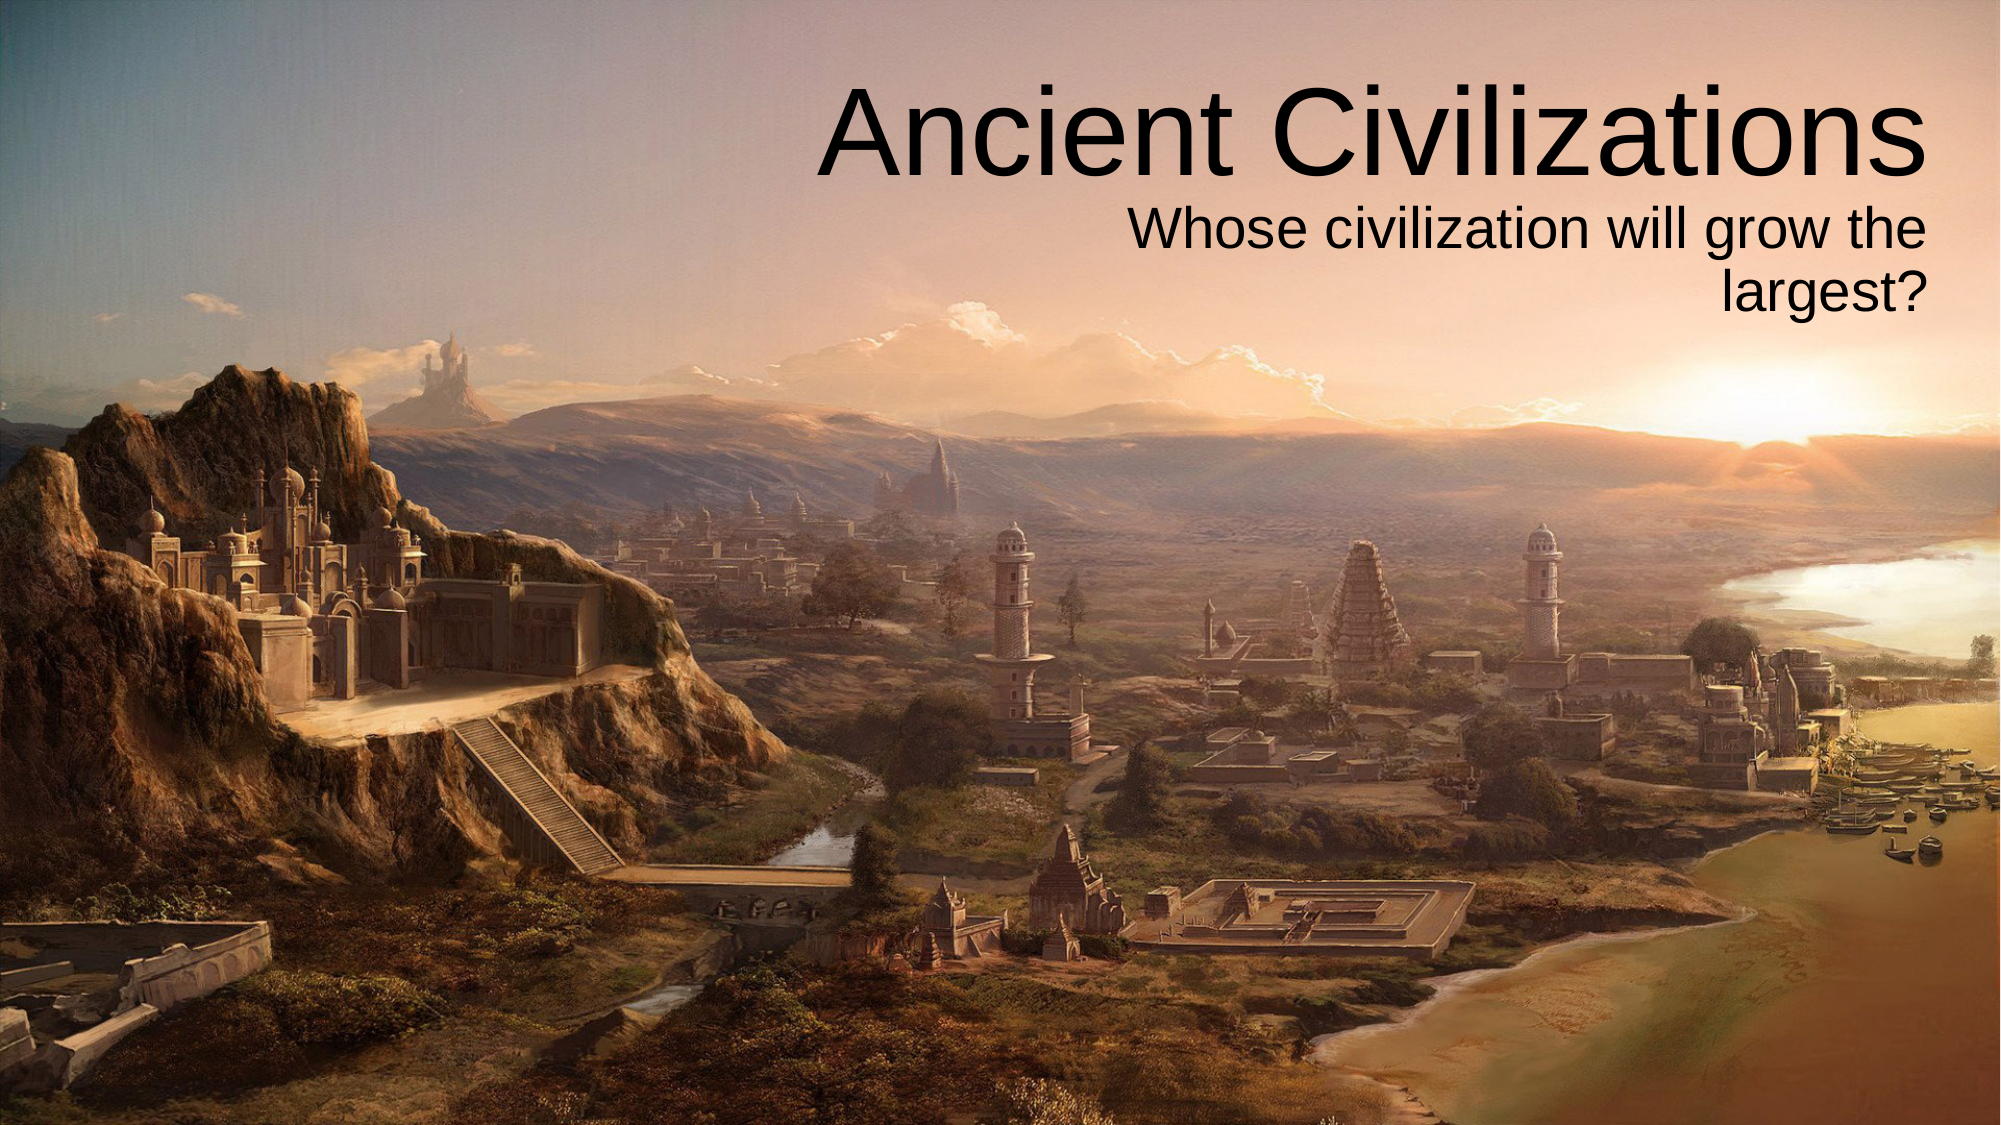

# Ancient Civilizations
Whose civilization will grow the largest?